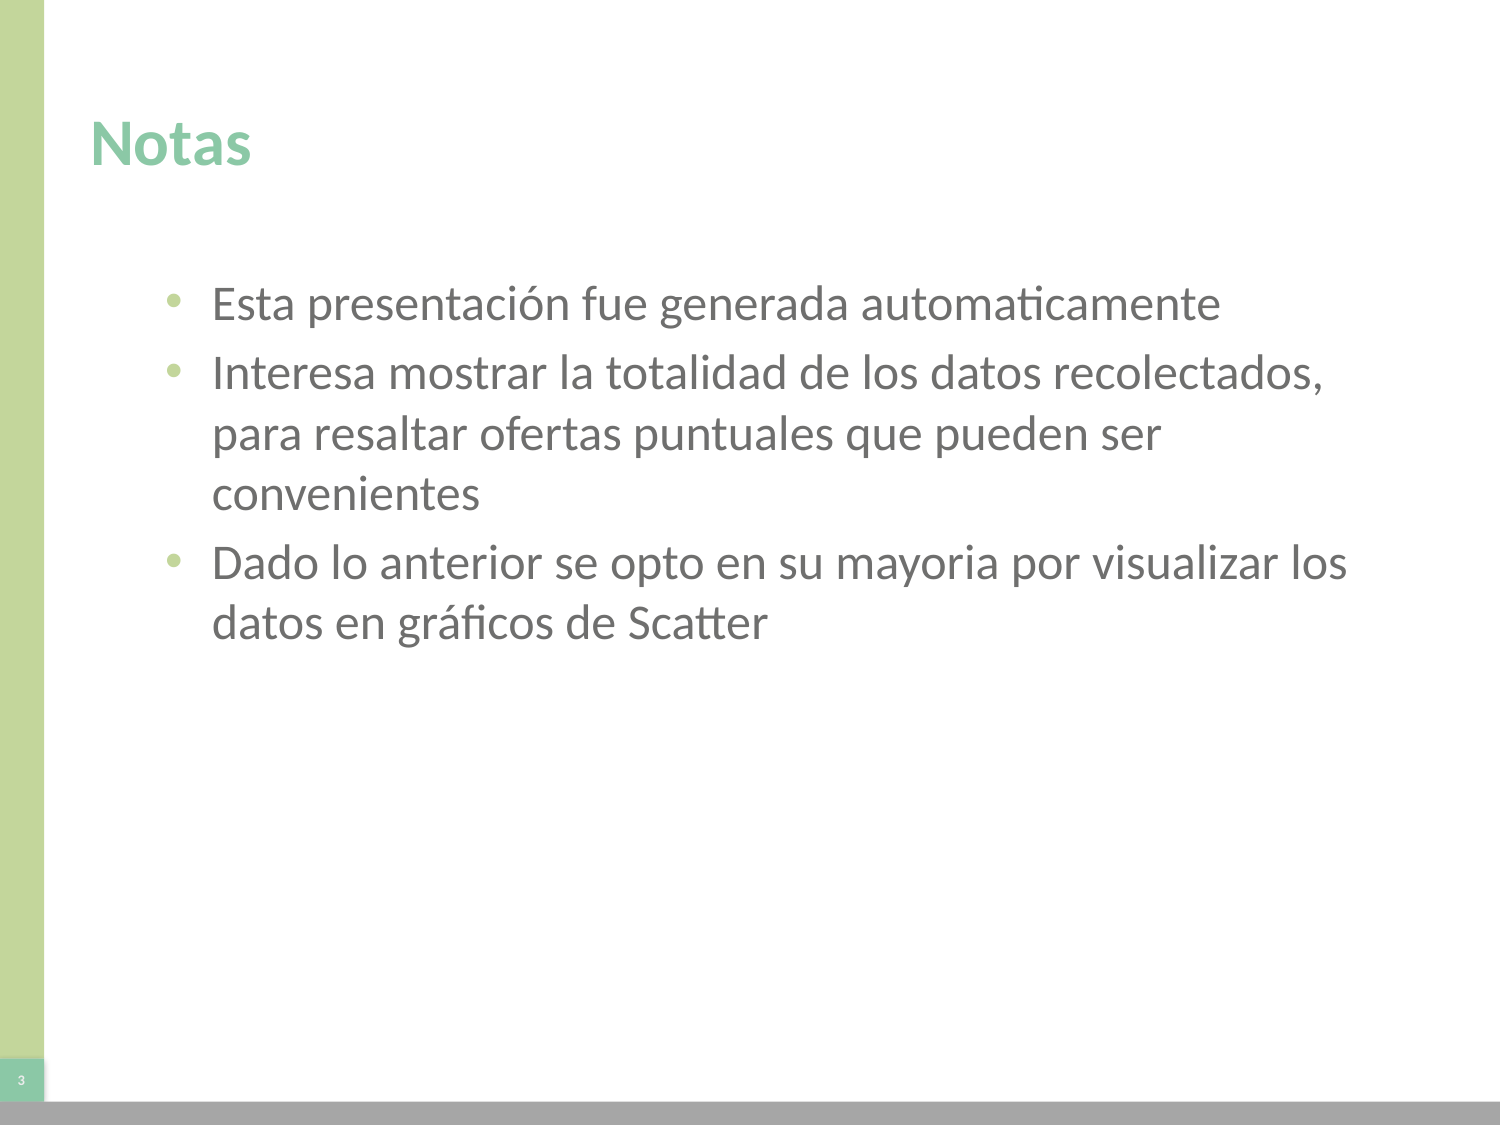

# Notas
Esta presentación fue generada automaticamente
Interesa mostrar la totalidad de los datos recolectados, para resaltar ofertas puntuales que pueden ser convenientes
Dado lo anterior se opto en su mayoria por visualizar los datos en gráficos de Scatter